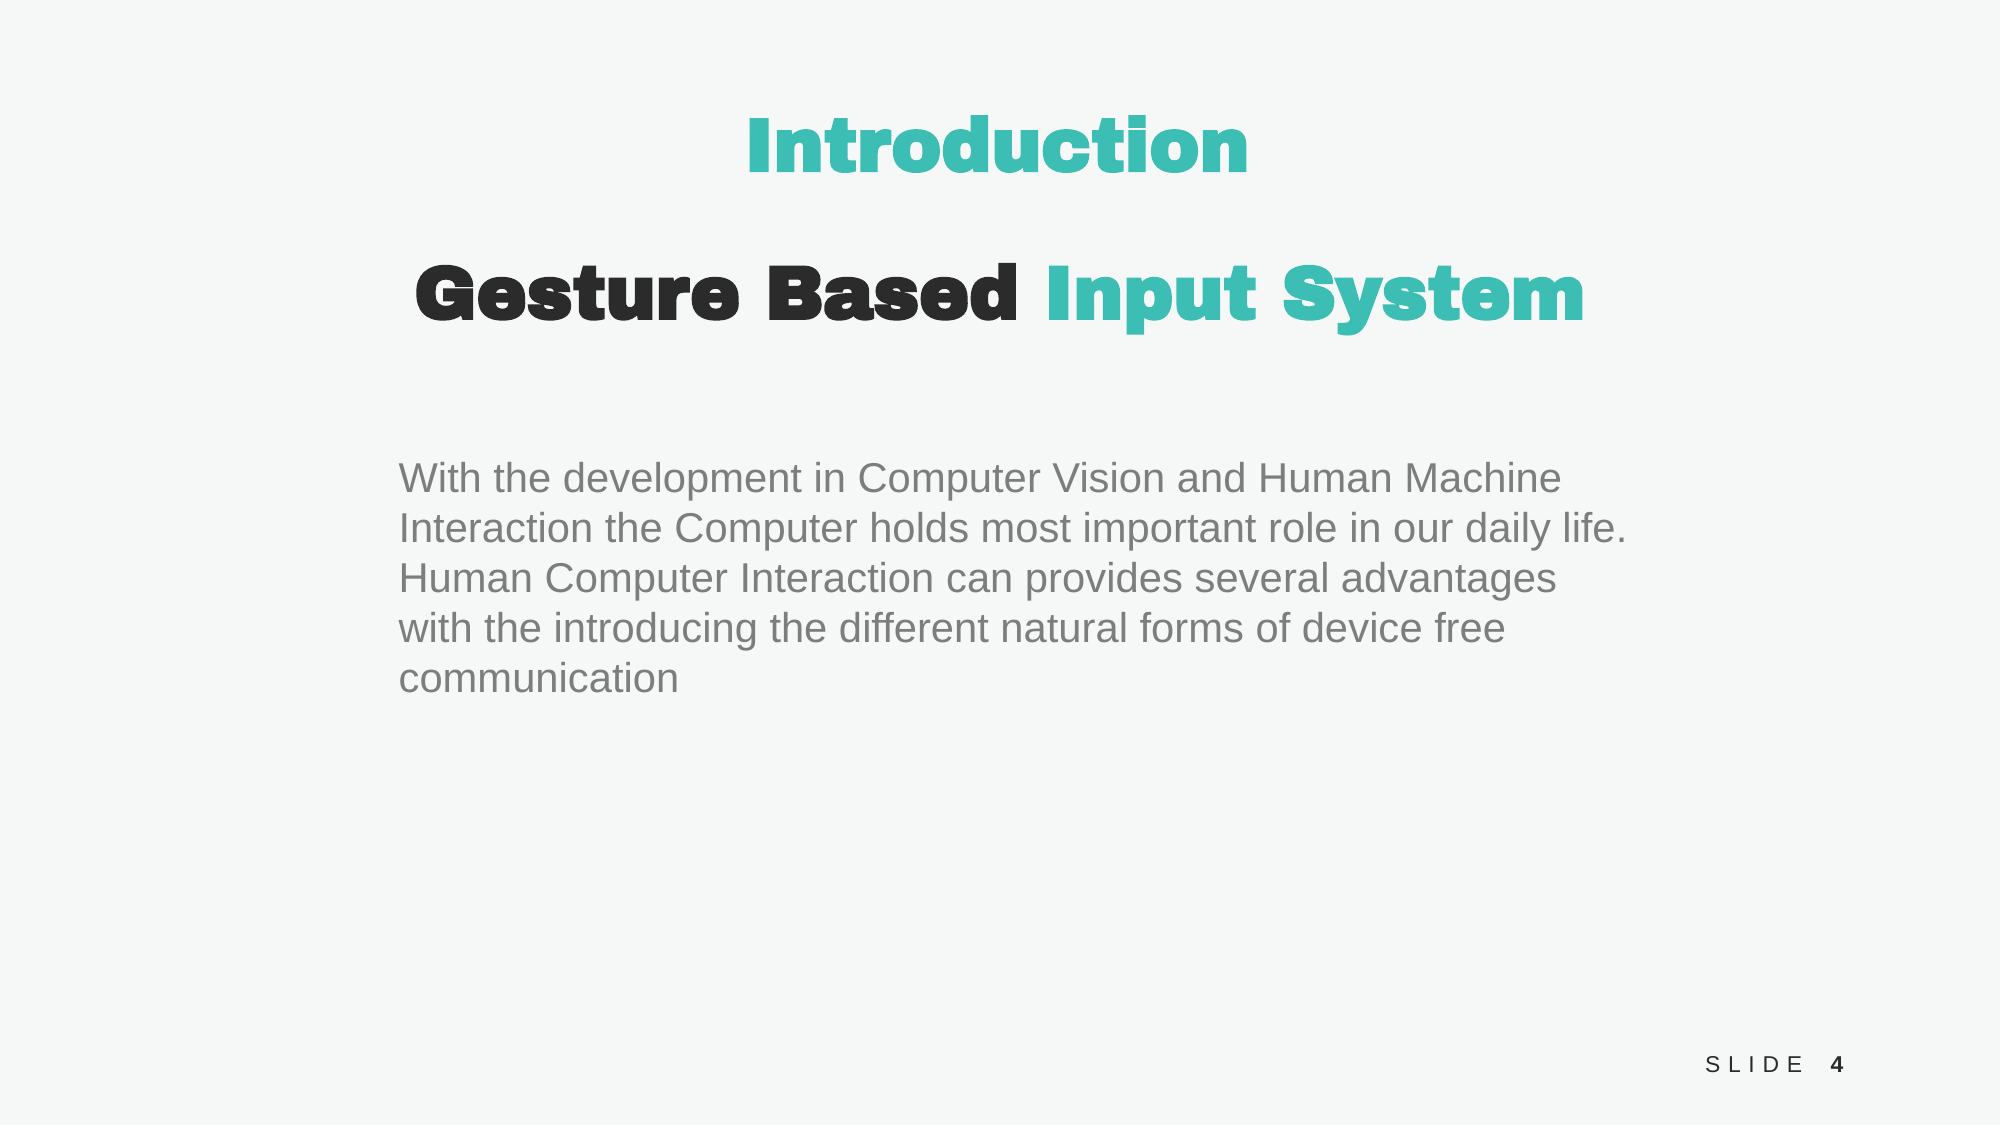

Introduction
Gesture Based Input System

With the development in Computer Vision and Human Machine Interaction the Computer holds most important role in our daily life. Human Computer Interaction can provides several advantages with the introducing the different natural forms of device free communication